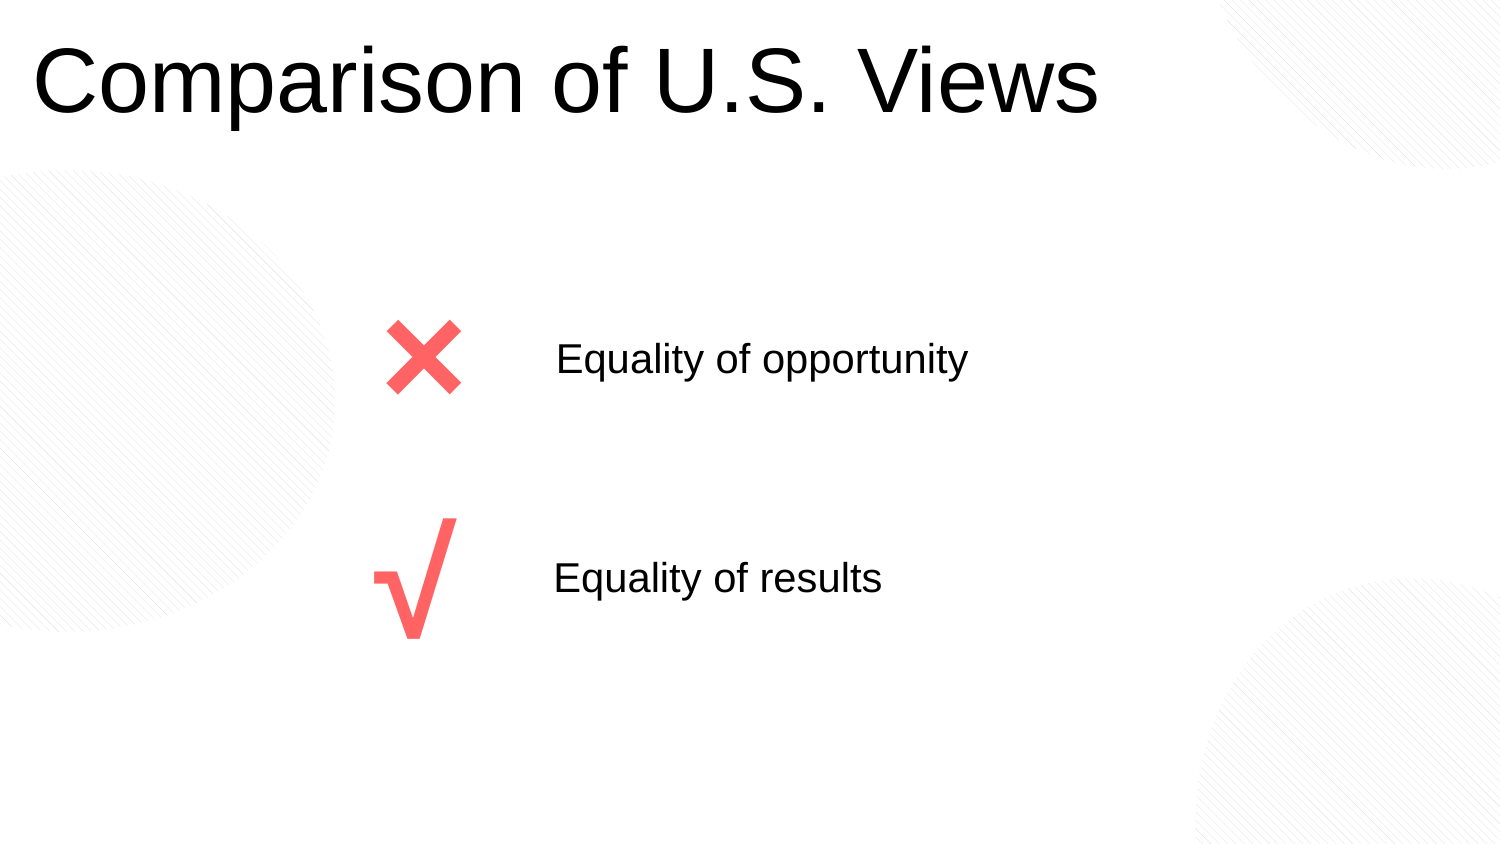

Comparison of U.S. Views

×
Equality of opportunity
√
Equality of results